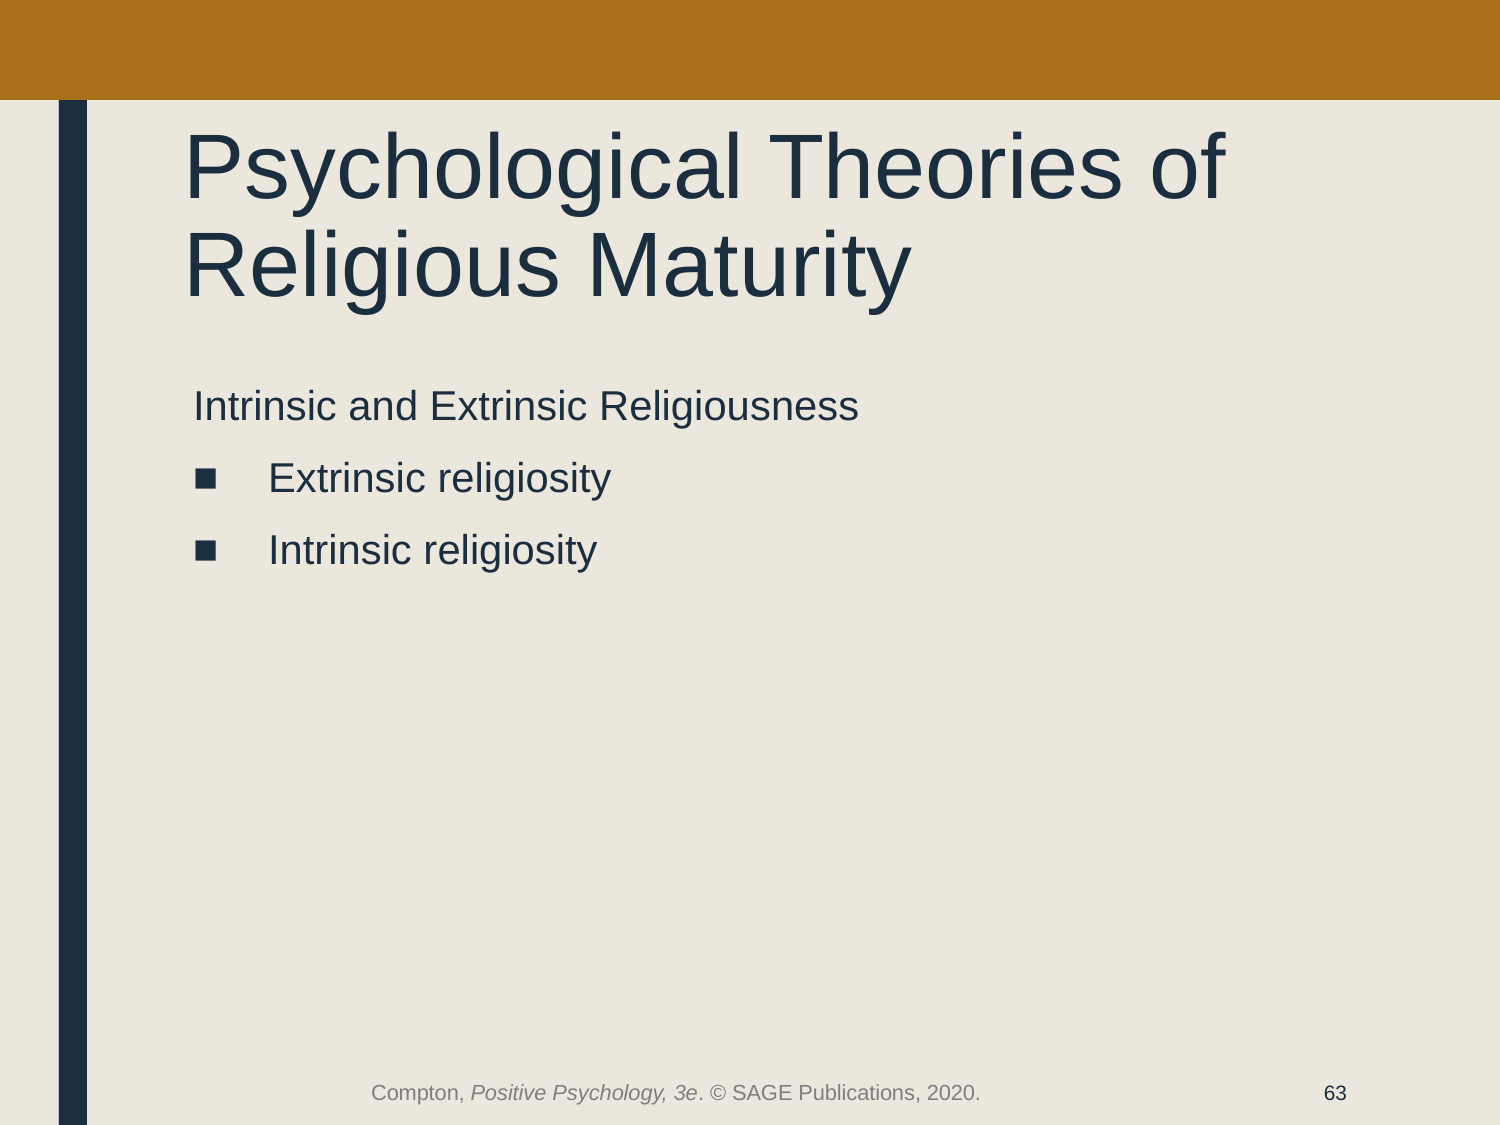

# Psychological Theories of Religious Maturity
Intrinsic and Extrinsic Religiousness
Extrinsic religiosity
Intrinsic religiosity
Compton, Positive Psychology, 3e. © SAGE Publications, 2020.
63